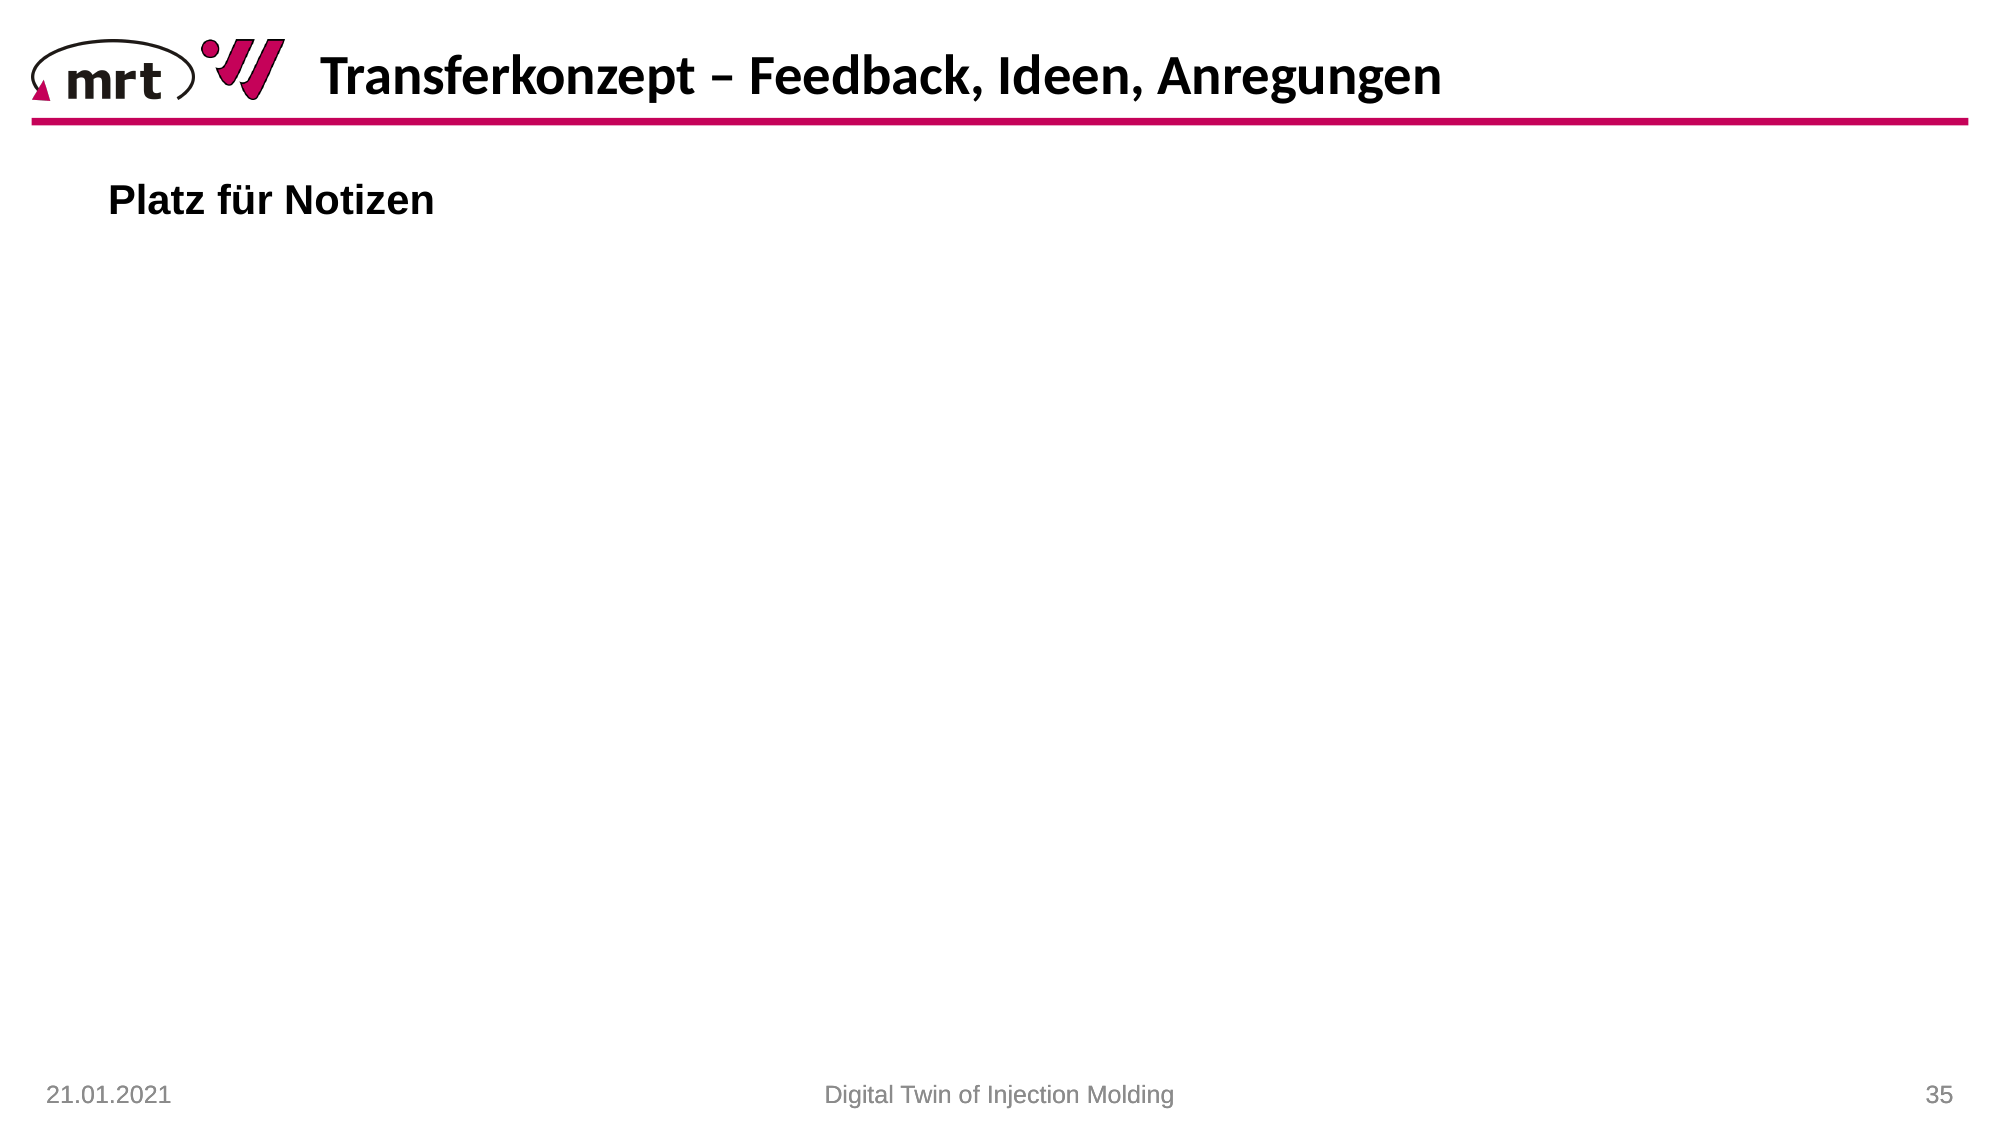

Transferkonzept – Feedback, Ideen, Anregungen
Platz für Notizen
21.01.2021
21.01.2021
Digital Twin of Injection Molding
Digital Twin of Injection Molding
 35
 35